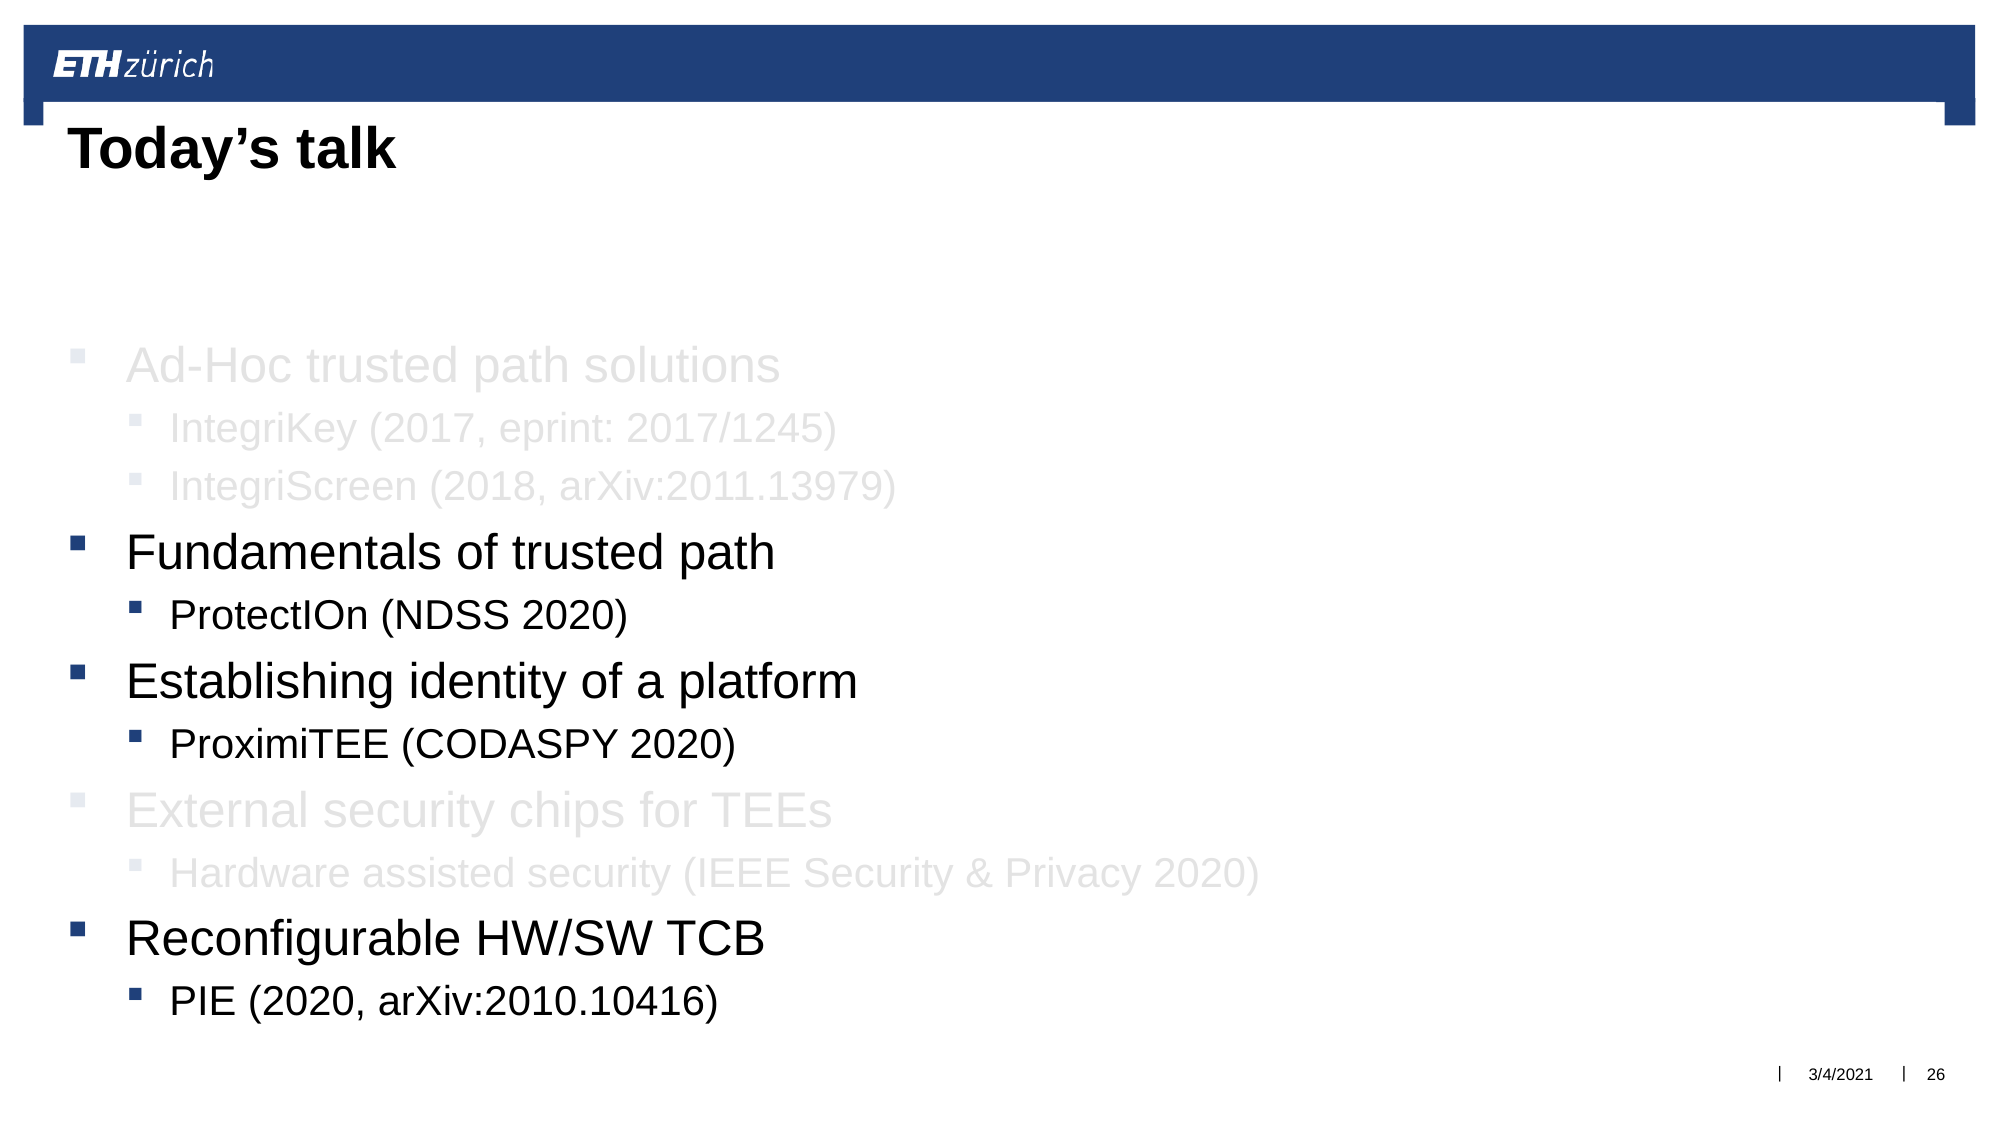

# Today’s talk

Ad-Hoc trusted path solutions
IntegriKey (2017, eprint: 2017/1245)
IntegriScreen (2018, arXiv:2011.13979)
Fundamentals of trusted path
ProtectIOn (NDSS 2020)
Establishing identity of a platform
ProximiTEE (CODASPY 2020)
External security chips for TEEs
Hardware assisted security (IEEE Security & Privacy 2020)
Reconfigurable HW/SW TCB
PIE (2020, arXiv:2010.10416)

3/4/2021
26